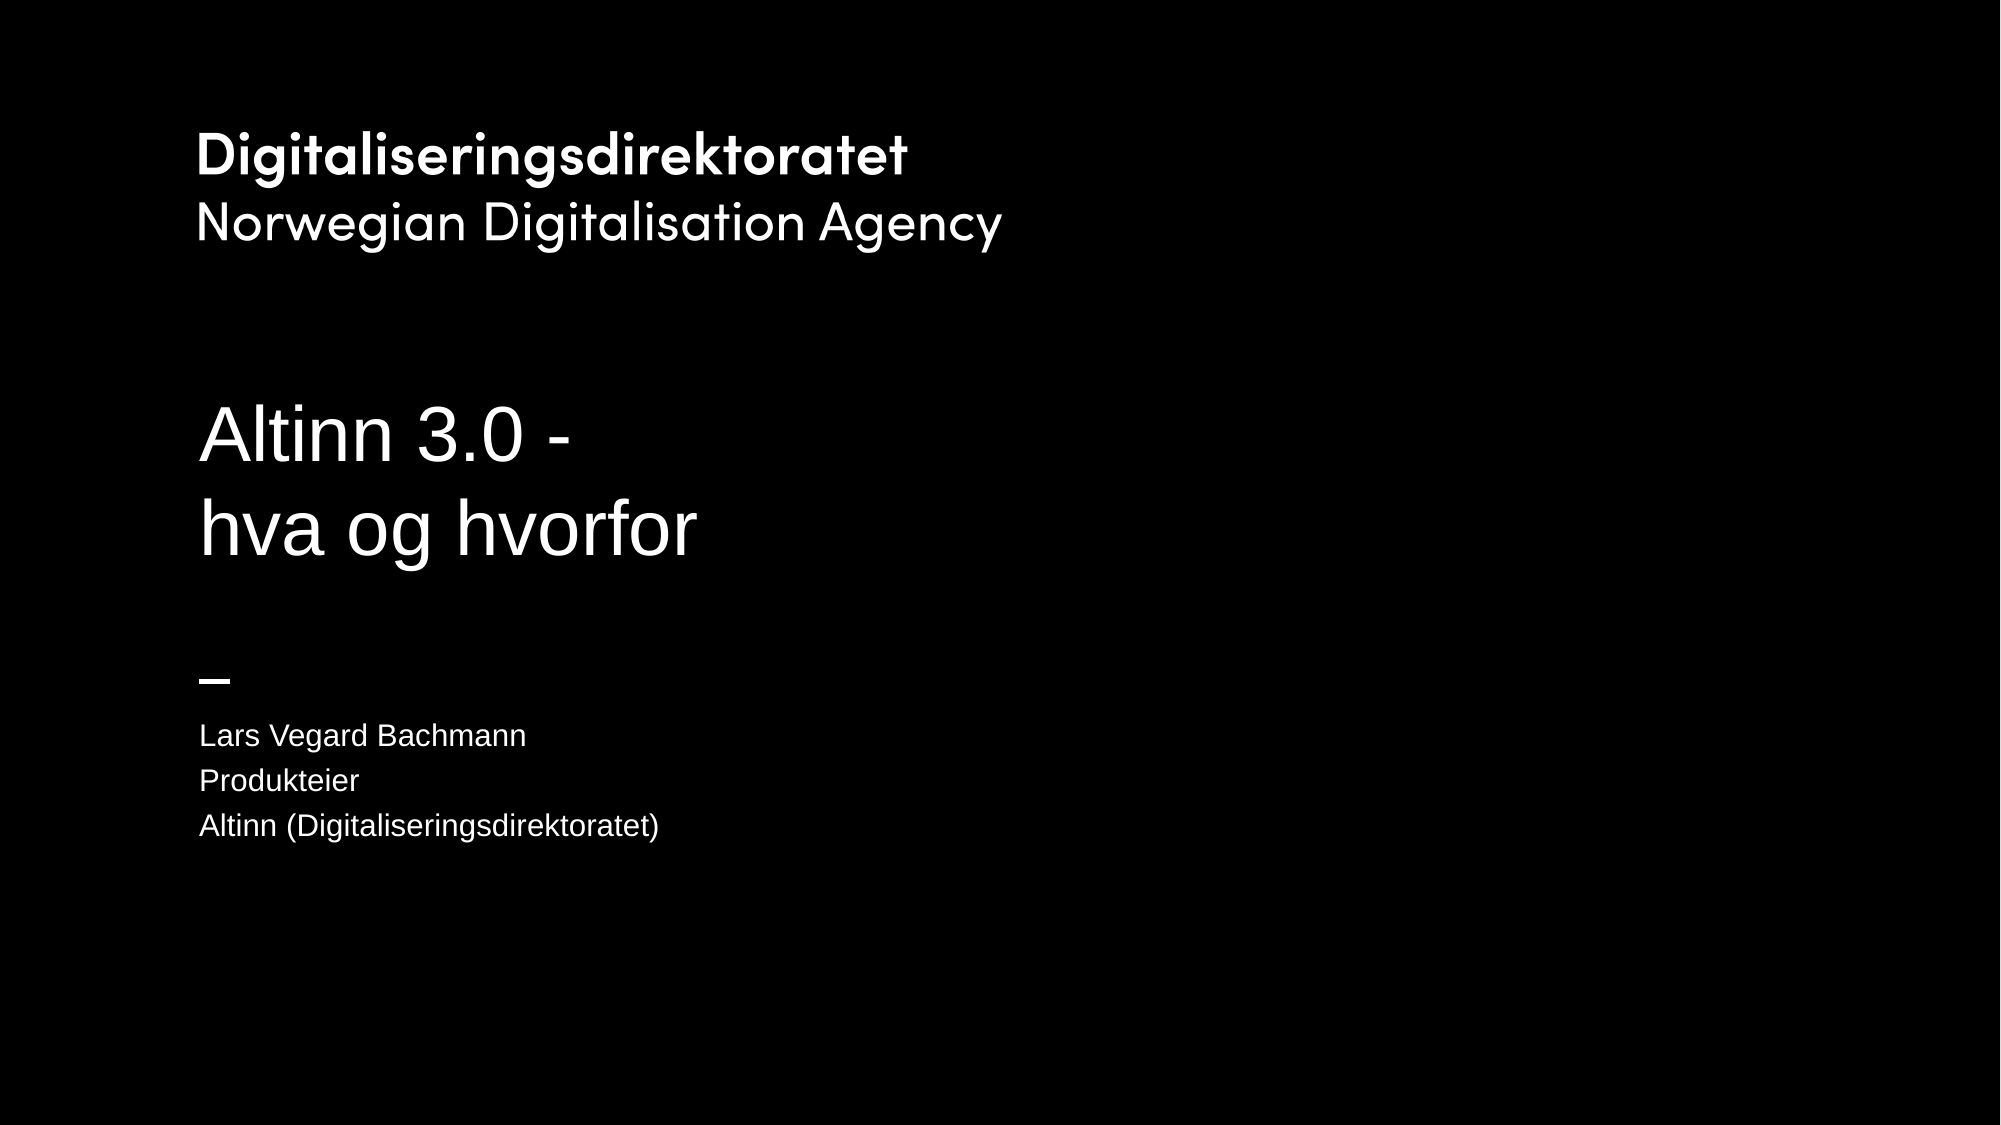

# Altinn 3.0 - hva og hvorfor
Lars Vegard Bachmann
Produkteier
Altinn (Digitaliseringsdirektoratet)